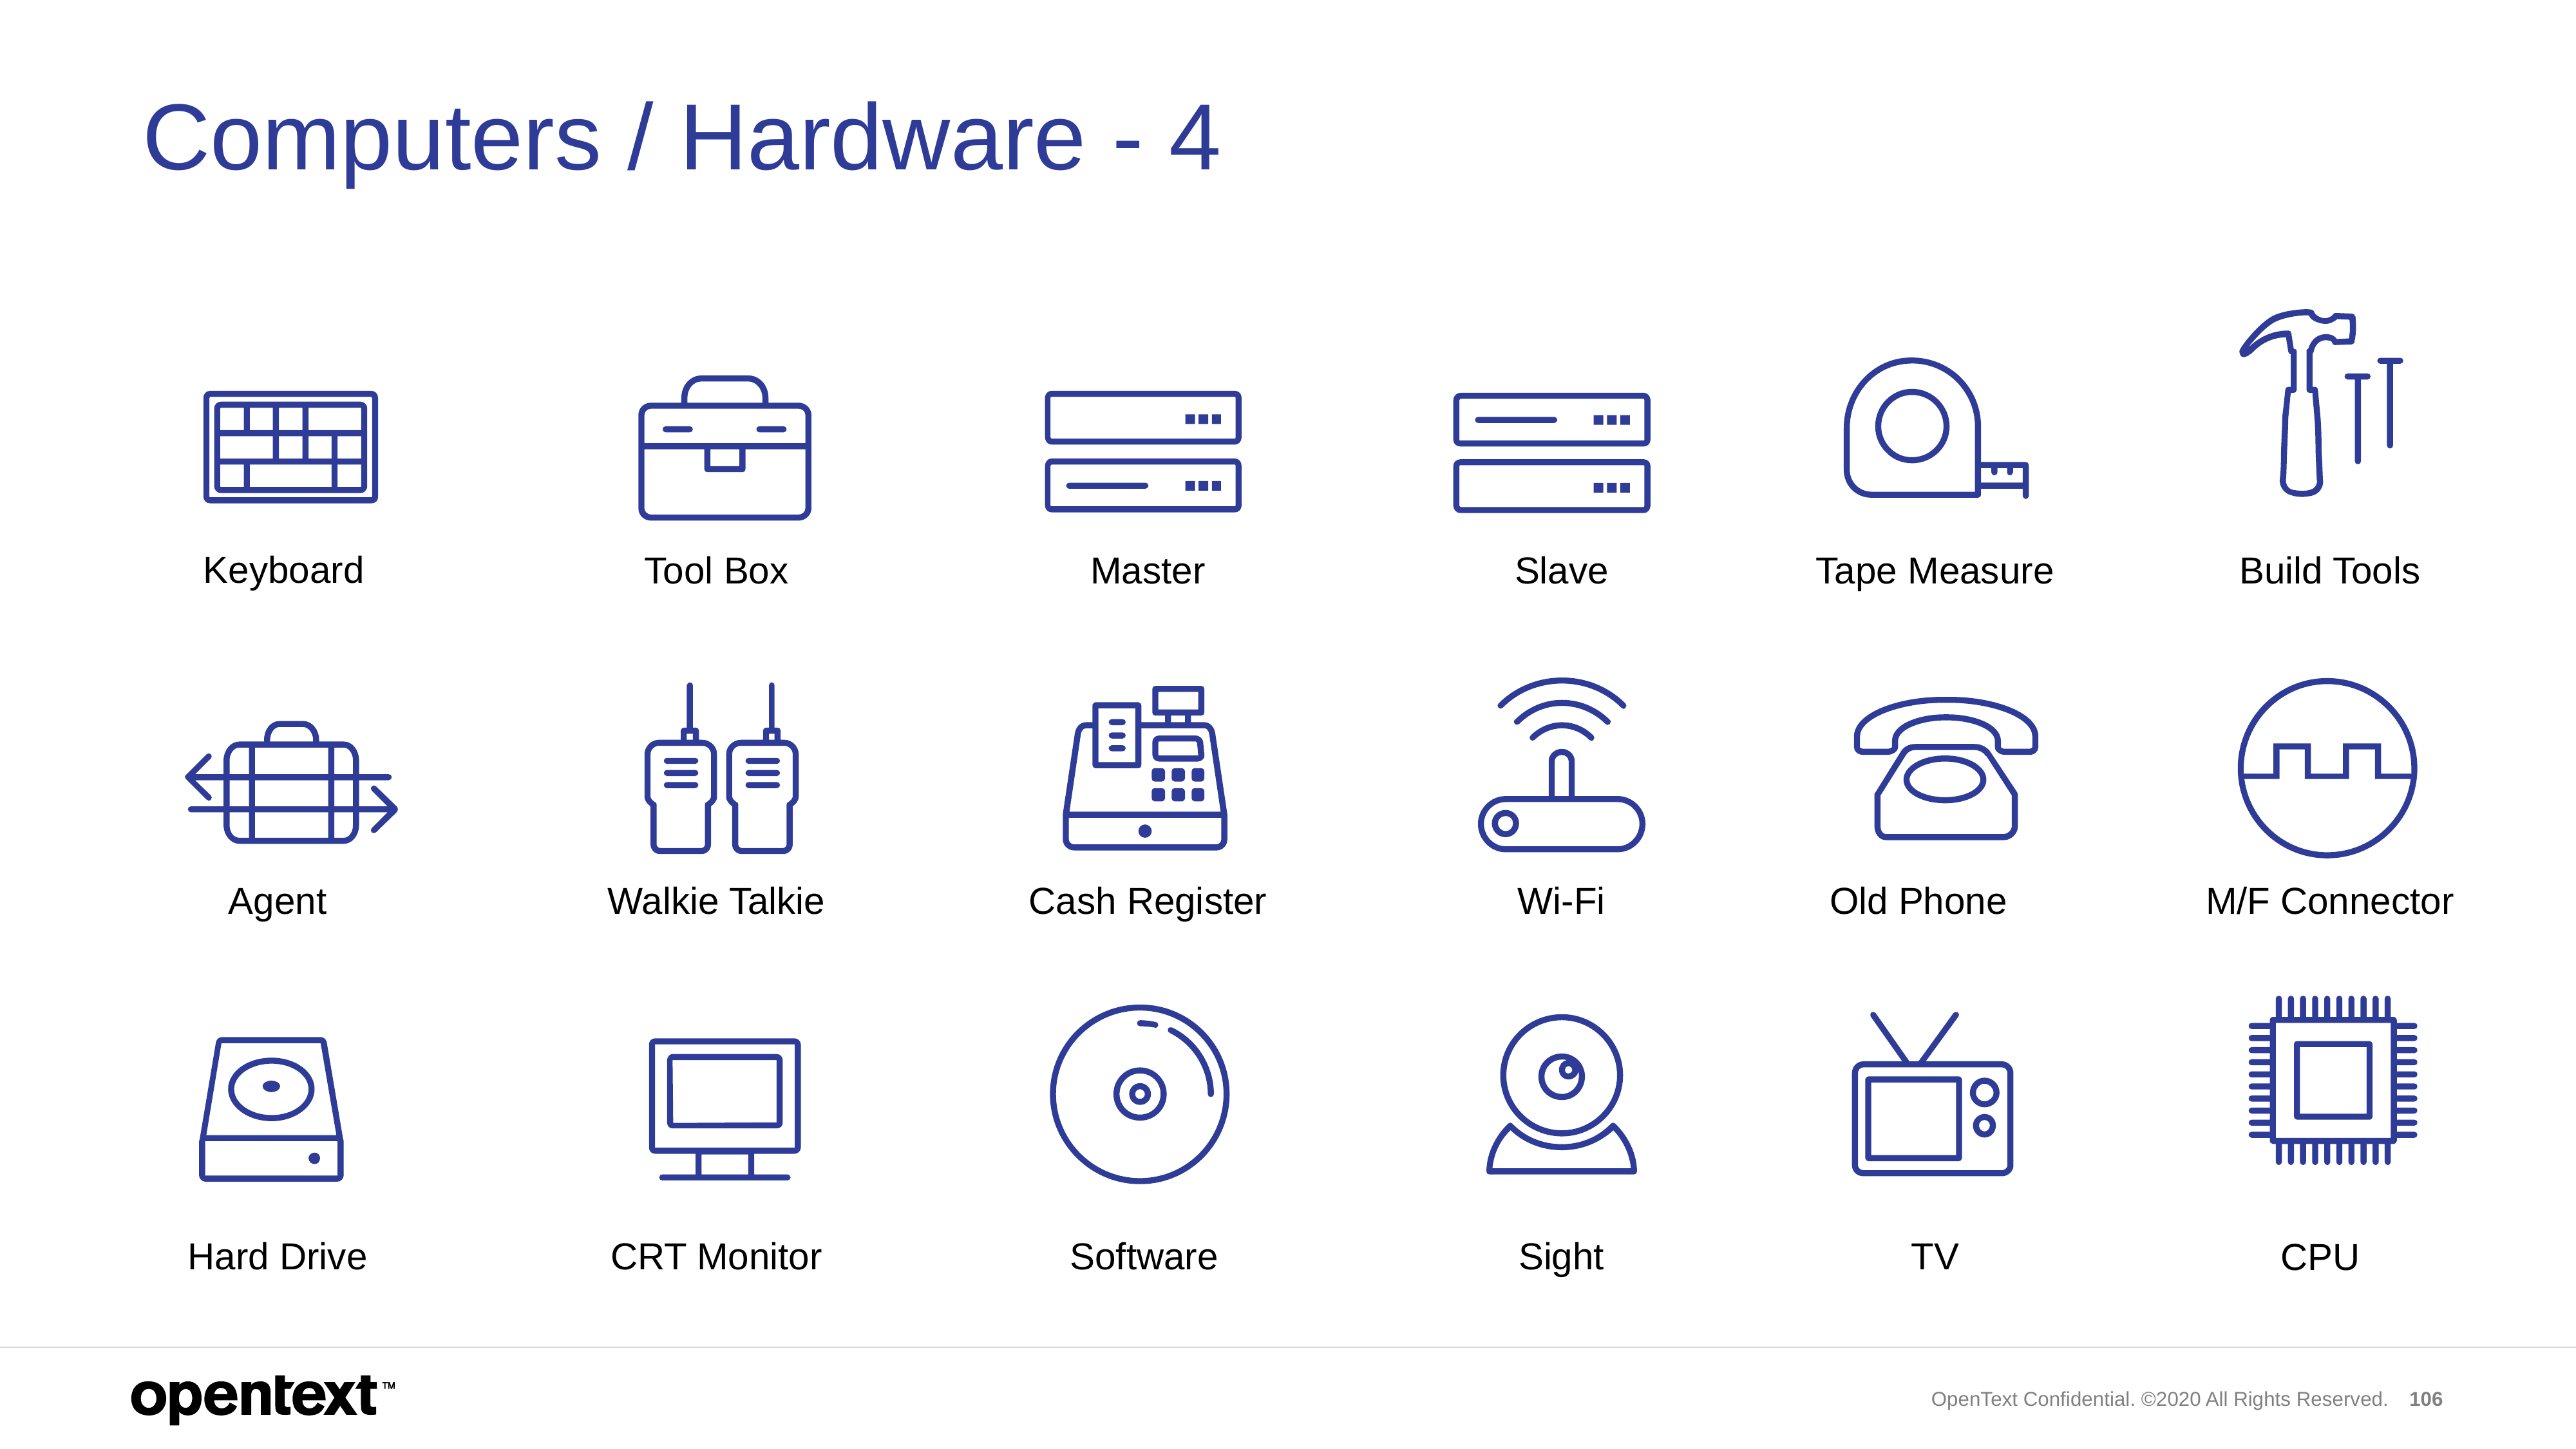

# Computers / Hardware - 4

Keyboard
Tool Box
Master
Slave
Tape Measure
Build Tools

Agent
Walkie Talkie
Cash Register
Wi-Fi
Old Phone
M/F Connector

Hard Drive
CRT Monitor
Software
Sight
TV
CPU